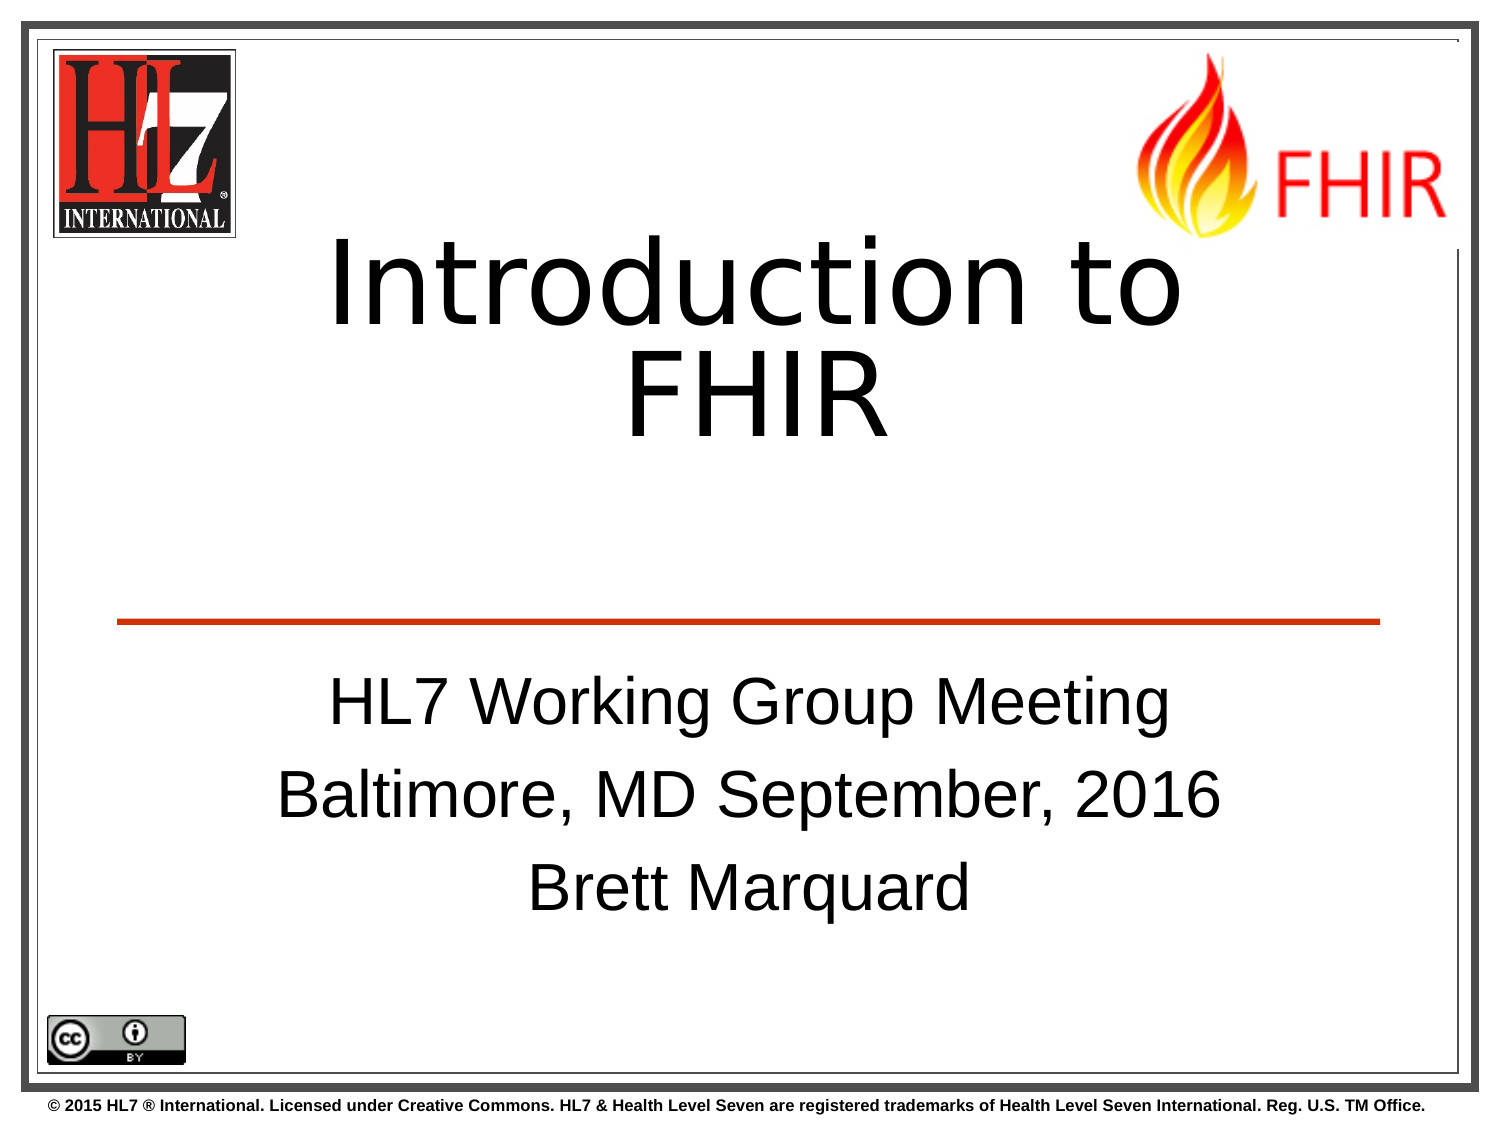

# Introduction to FHIR
HL7 Working Group Meeting
Baltimore, MD September, 2016
Brett Marquard